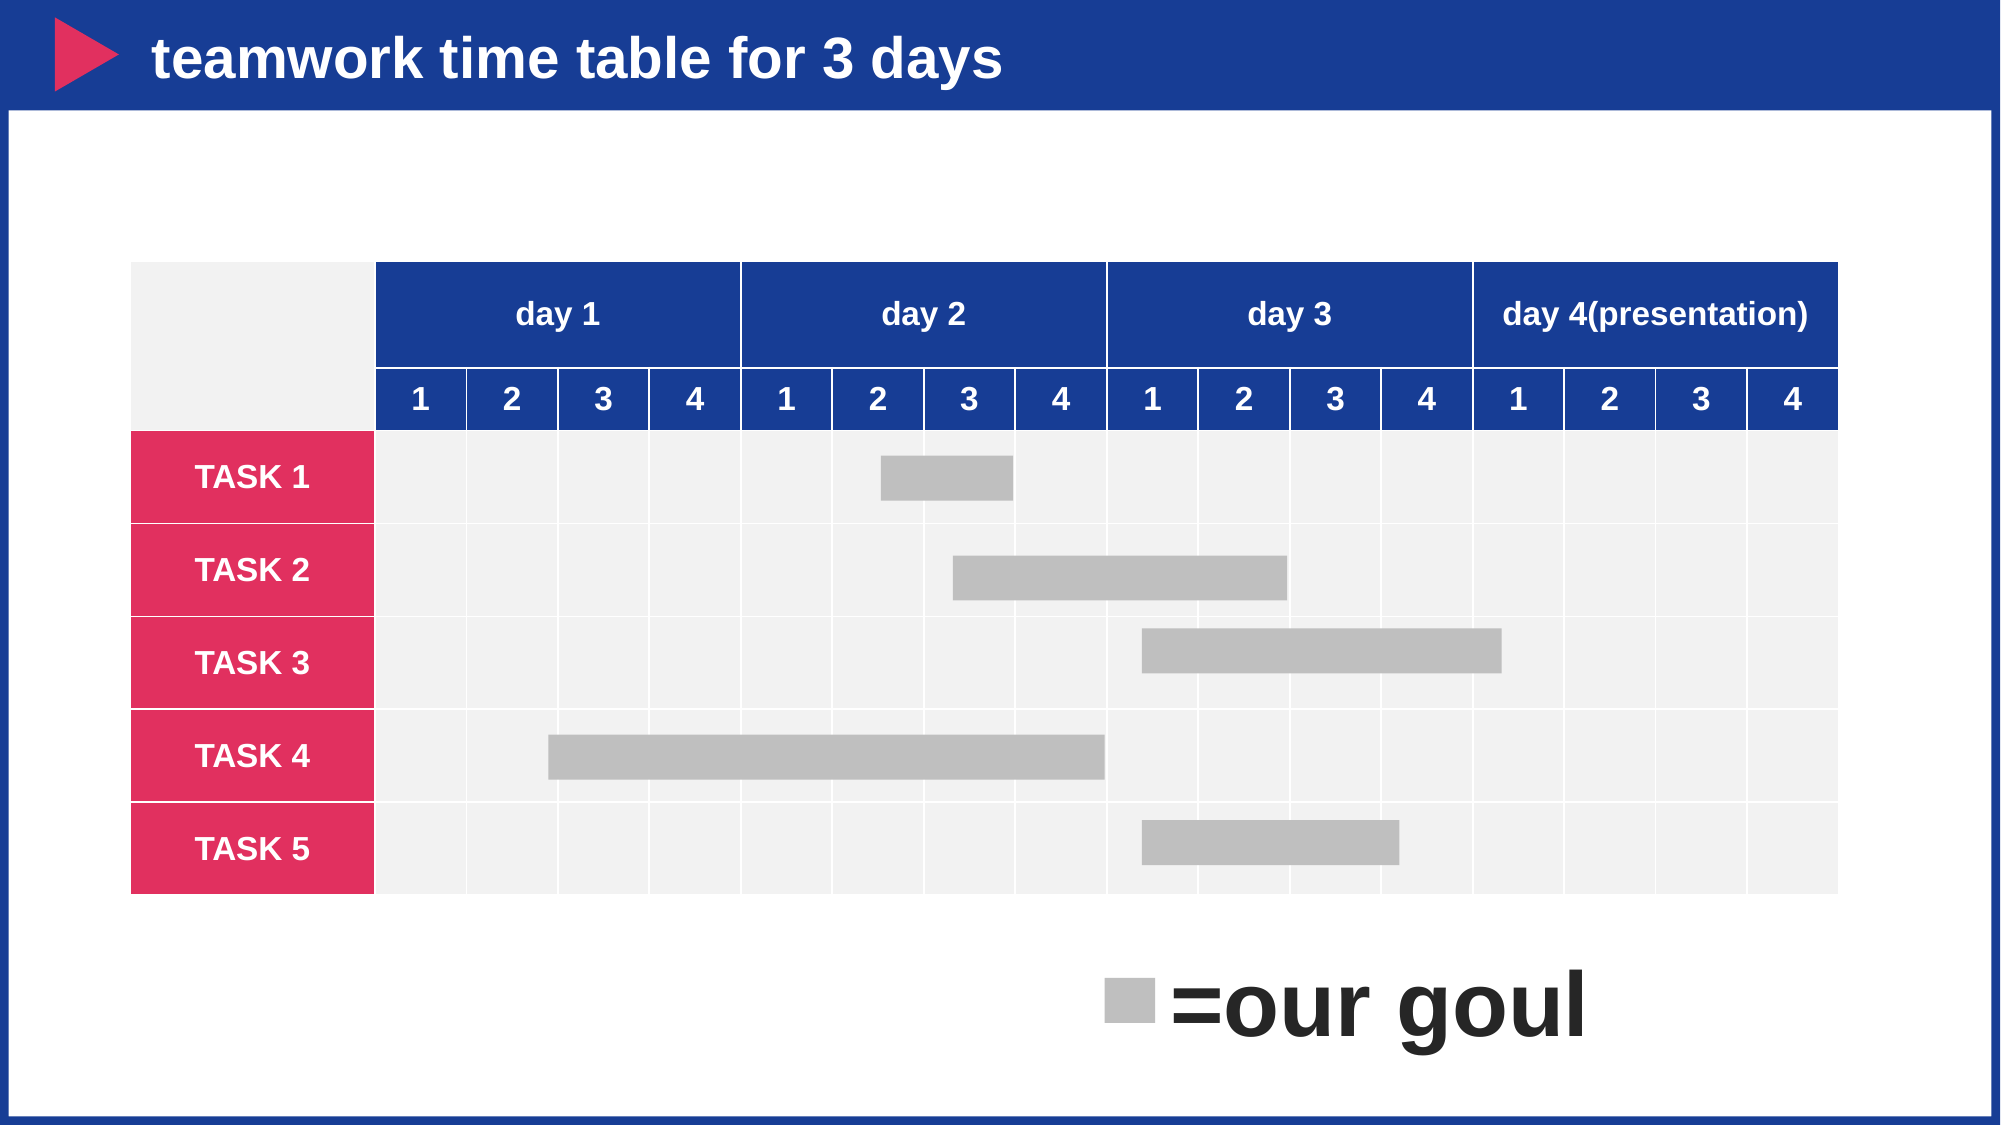

teamwork time table for 3 days
|  | day 1 |  |  |  | day 2 |  |  |  | day 3 |  |  |  | day 4(presentation) |  |  |  |
| --- | --- | --- | --- | --- | --- | --- | --- | --- | --- | --- | --- | --- | --- | --- | --- | --- |
|  | 1 | 2 | 3 | 4 | 1 | 2 | 3 | 4 | 1 | 2 | 3 | 4 | 1 | 2 | 3 | 4 |
| TASK 1 |  |  |  |  |  |  |  |  |  |  |  |  |  |  |  |  |
| TASK 2 |  |  |  |  |  |  |  |  |  |  |  |  |  |  |  |  |
| TASK 3 |  |  |  |  |  |  |  |  |  |  |  |  |  |  |  |  |
| TASK 4 |  |  |  |  |  |  |  |  |  |  |  |  |  |  |  |  |
| TASK 5 |  |  |  |  |  |  |  |  |  |  |  |  |  |  |  |  |

=our goul